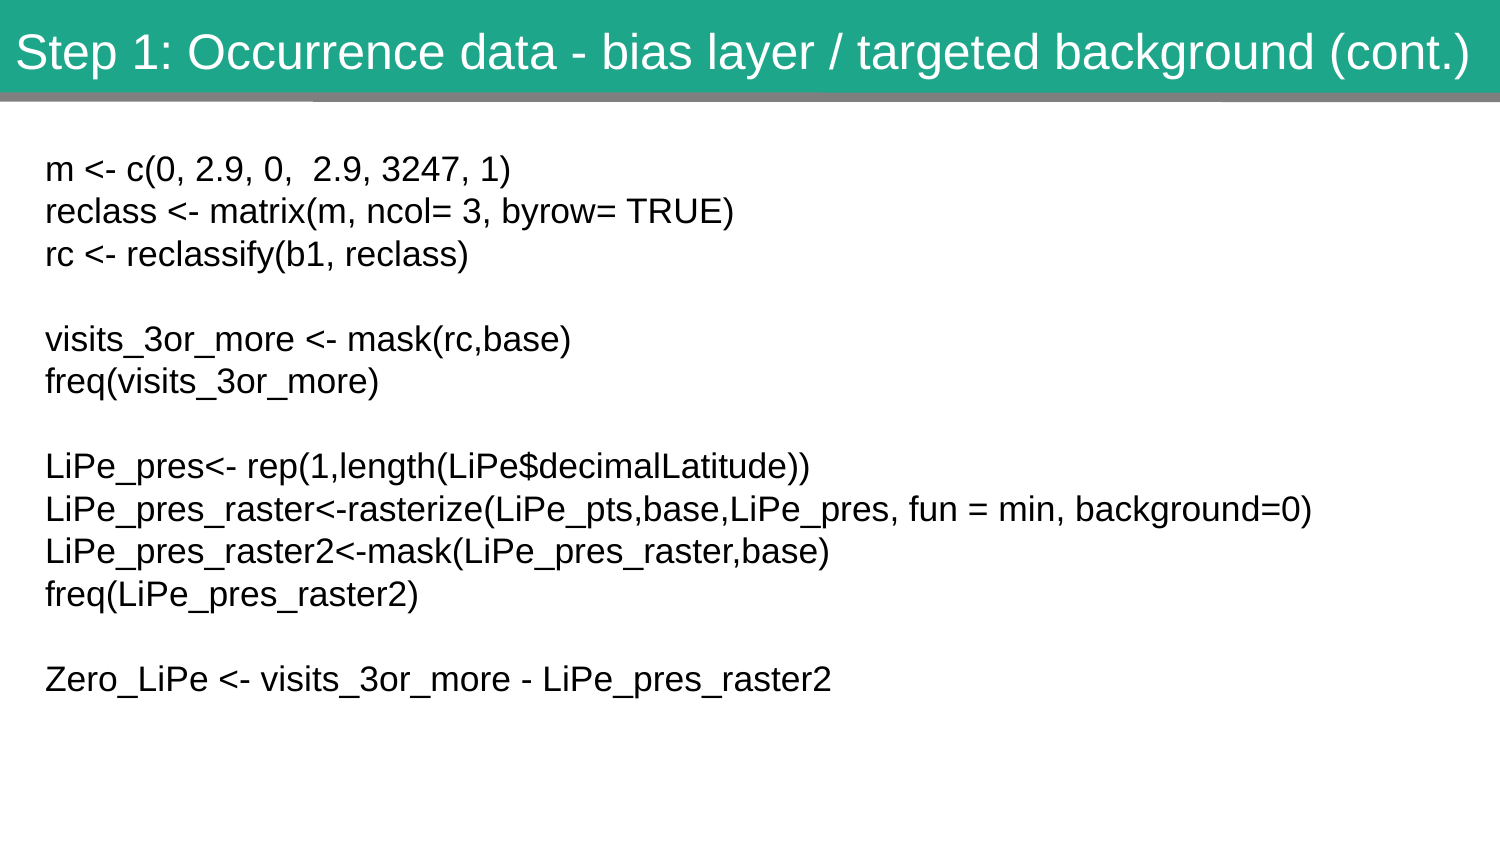

Step 1: Occurrence data - bias layer / targeted background (cont.)
m <- c(0, 2.9, 0,  2.9, 3247, 1)
reclass <- matrix(m, ncol= 3, byrow= TRUE)
rc <- reclassify(b1, reclass)

visits_3or_more <- mask(rc,base)
freq(visits_3or_more)

LiPe_pres<- rep(1,length(LiPe$decimalLatitude))
LiPe_pres_raster<-rasterize(LiPe_pts,base,LiPe_pres, fun = min, background=0)
LiPe_pres_raster2<-mask(LiPe_pres_raster,base)
freq(LiPe_pres_raster2)

Zero_LiPe <- visits_3or_more - LiPe_pres_raster2